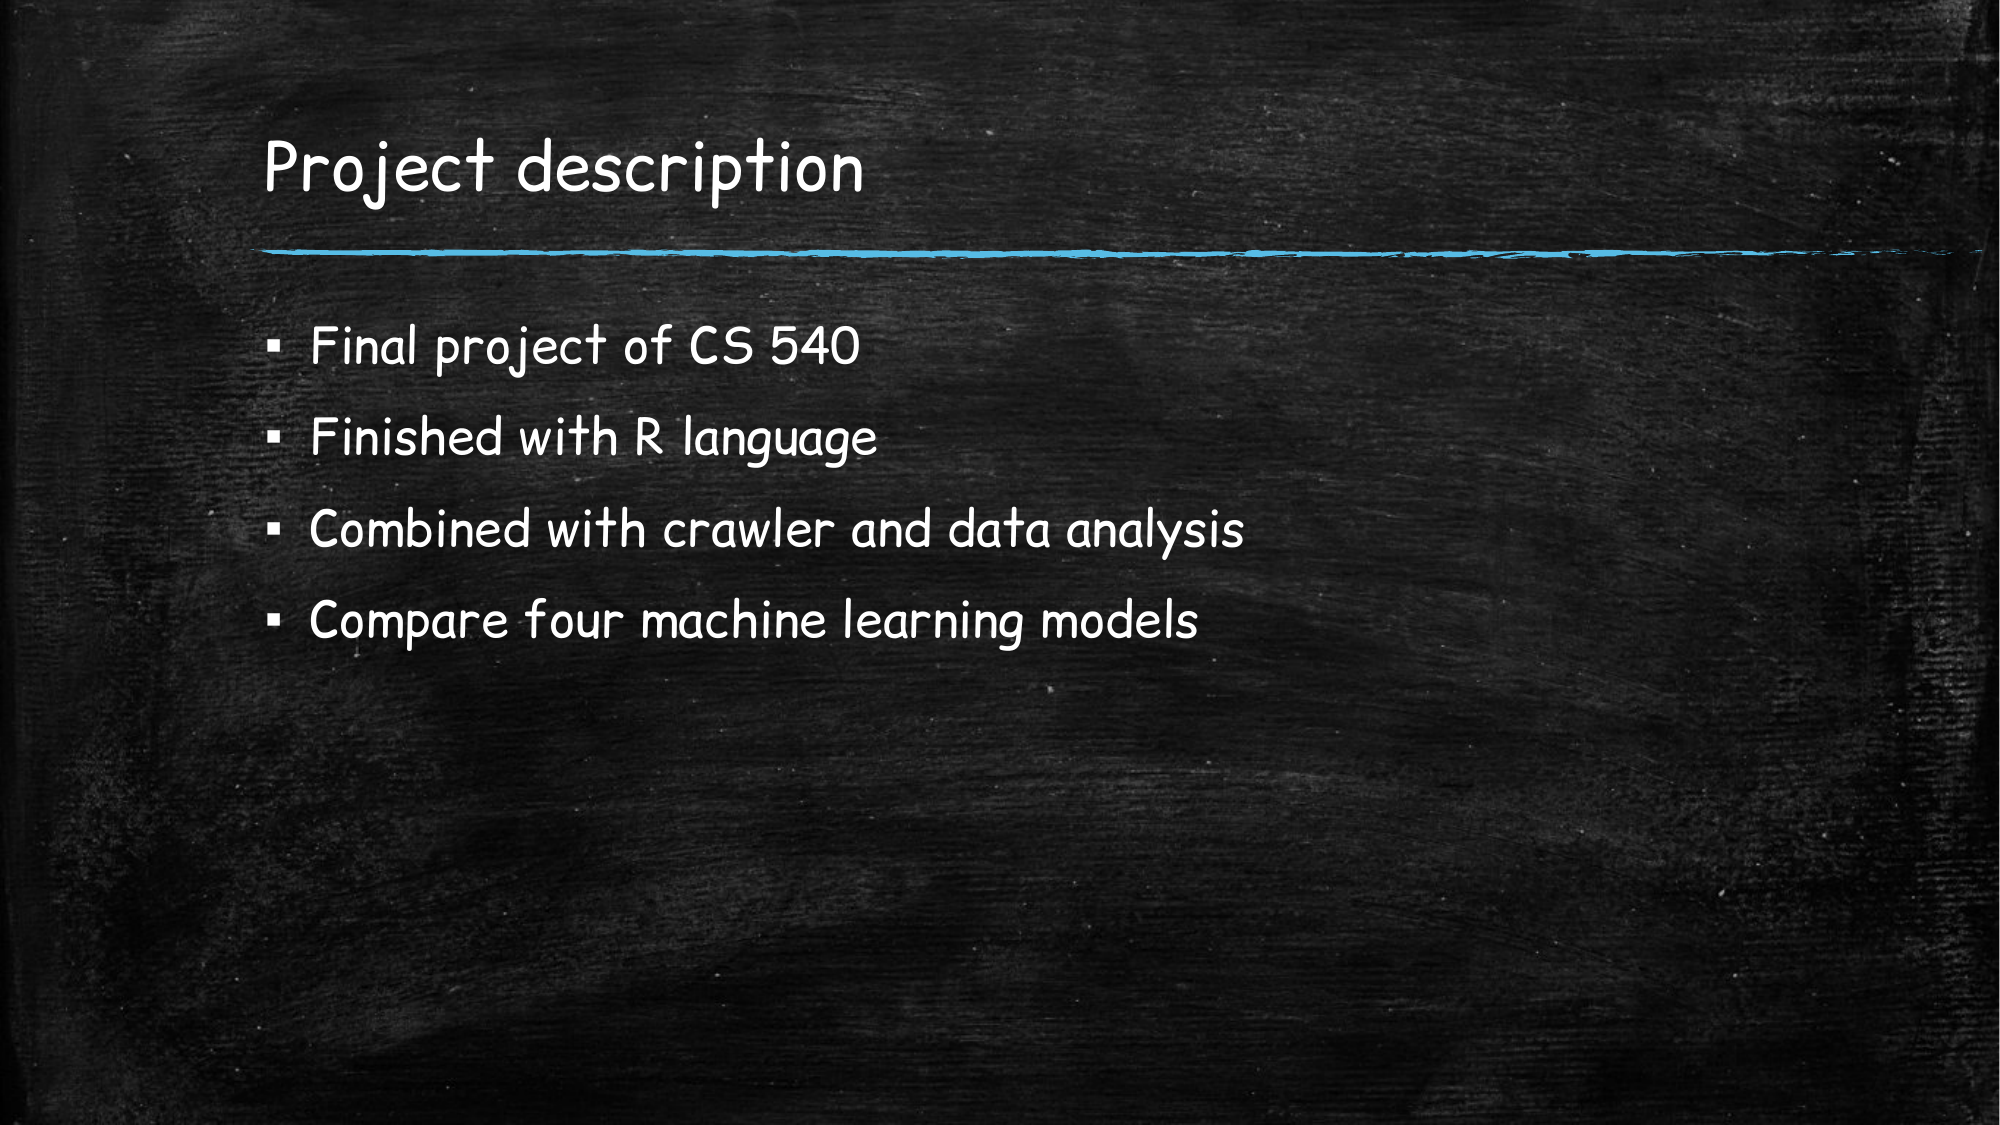

# Project description
Final project of CS 540
Finished with R language
Combined with crawler and data analysis
Compare four machine learning models